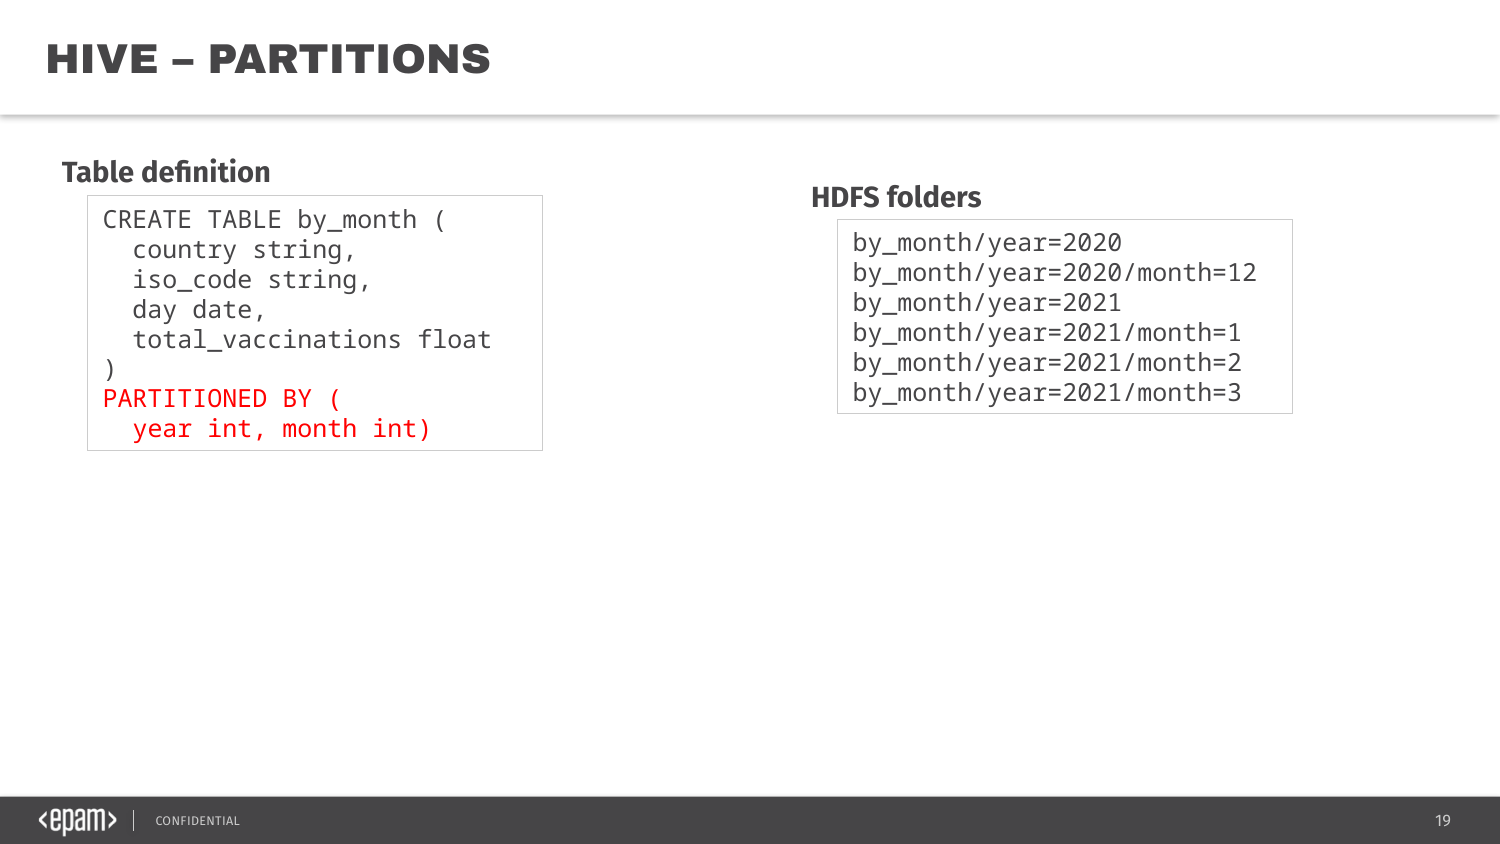

HIVE – PARTITIONS

Table definition
HDFS folders
CREATE TABLE by_month (
  country string,
  iso_code string,
  day date,
  total_vaccinations float
)
PARTITIONED BY (
  year int, month int)
by_month/year=2020
by_month/year=2020/month=12
by_month/year=2021
by_month/year=2021/month=1
by_month/year=2021/month=2
by_month/year=2021/month=3